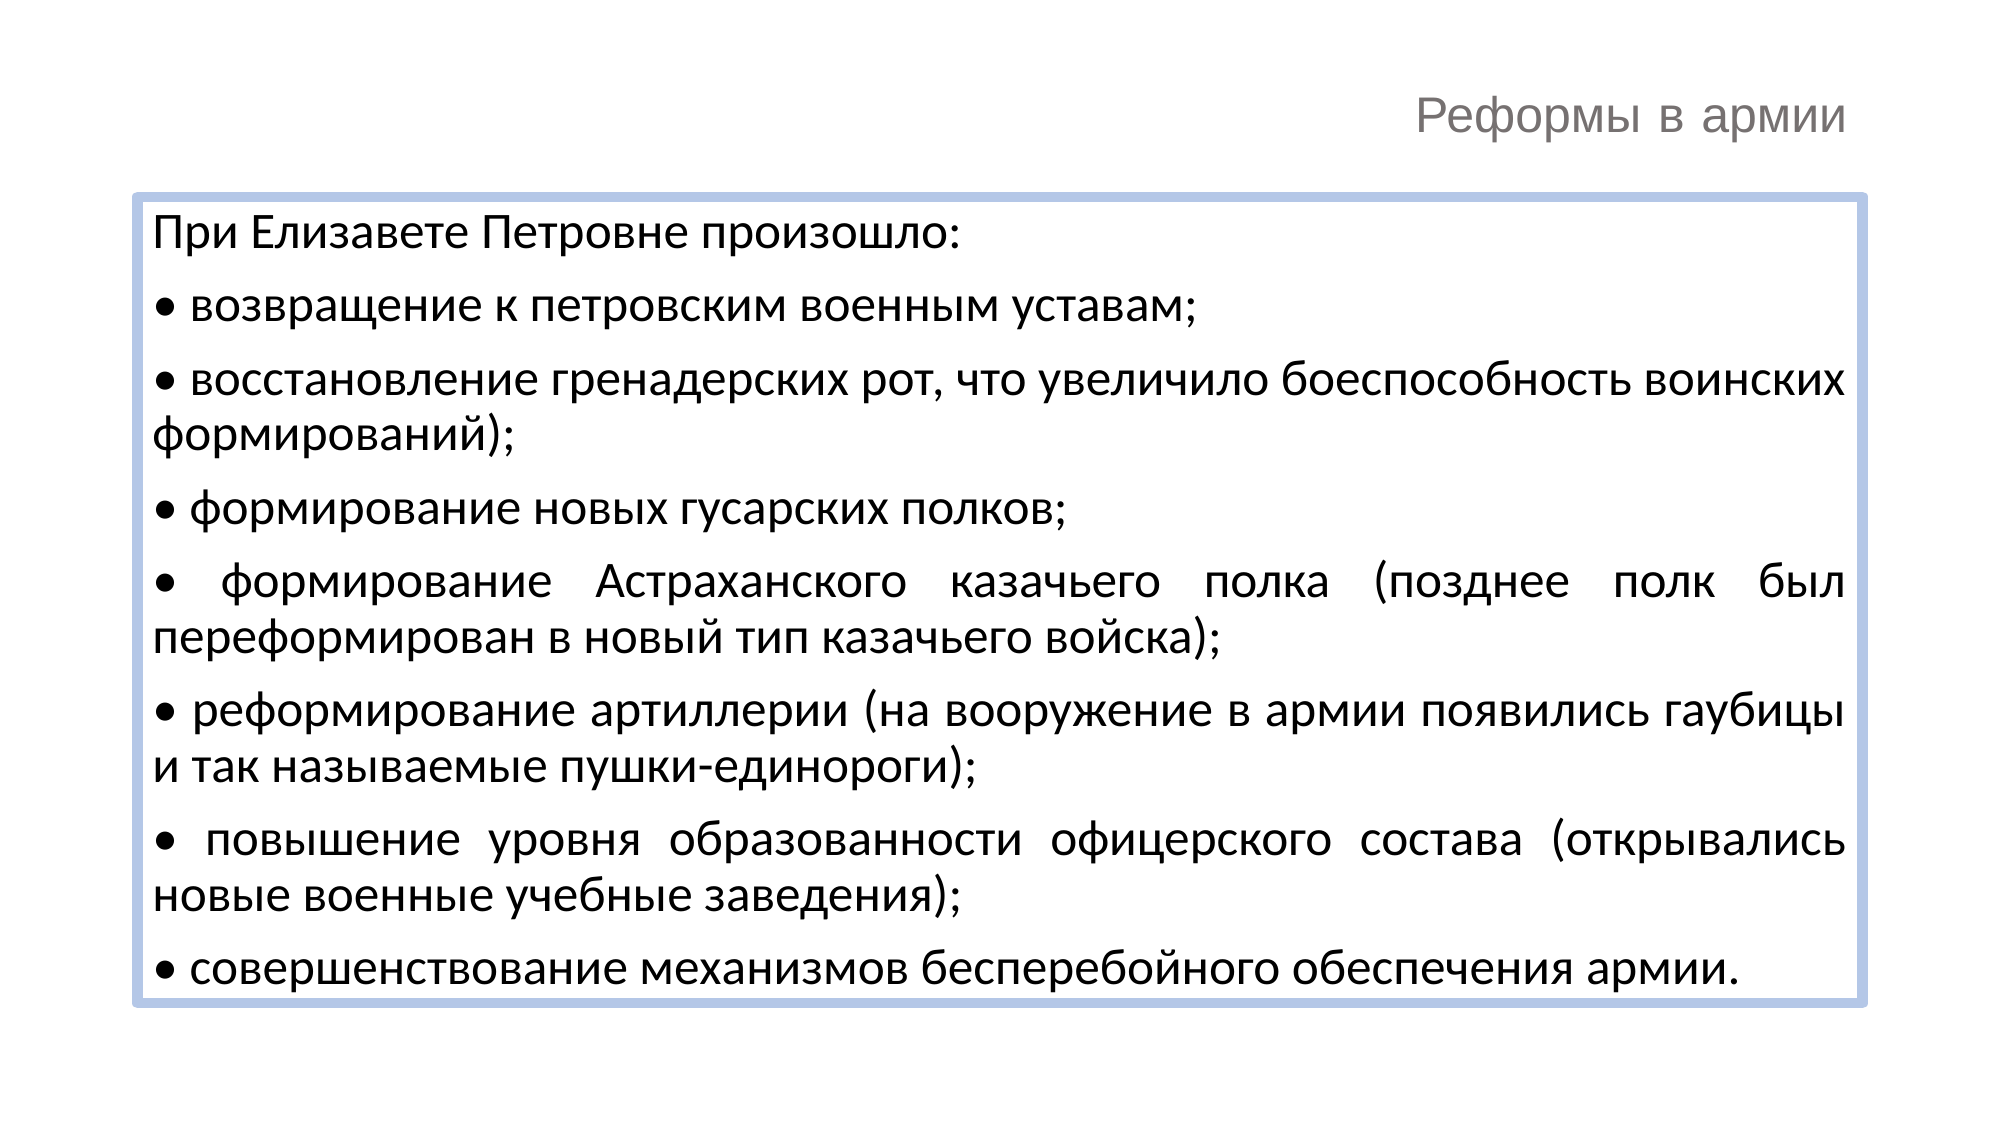

# Реформы в армии
При Елизавете Петровне произошло:
• возвращение к петровским военным уставам;
• восстановление гренадерских рот, что увеличило боеспособность воинских формирований);
• формирование новых гусарских полков;
• формирование Астраханского казачьего полка (позднее полк был переформирован в новый тип казачьего войска);
• реформирование артиллерии (на вооружение в армии появились гаубицы и так называемые пушки-единороги);
• повышение уровня образованности офицерского состава (открывались новые военные учебные заведения);
• совершенствование механизмов бесперебойного обеспечения армии.